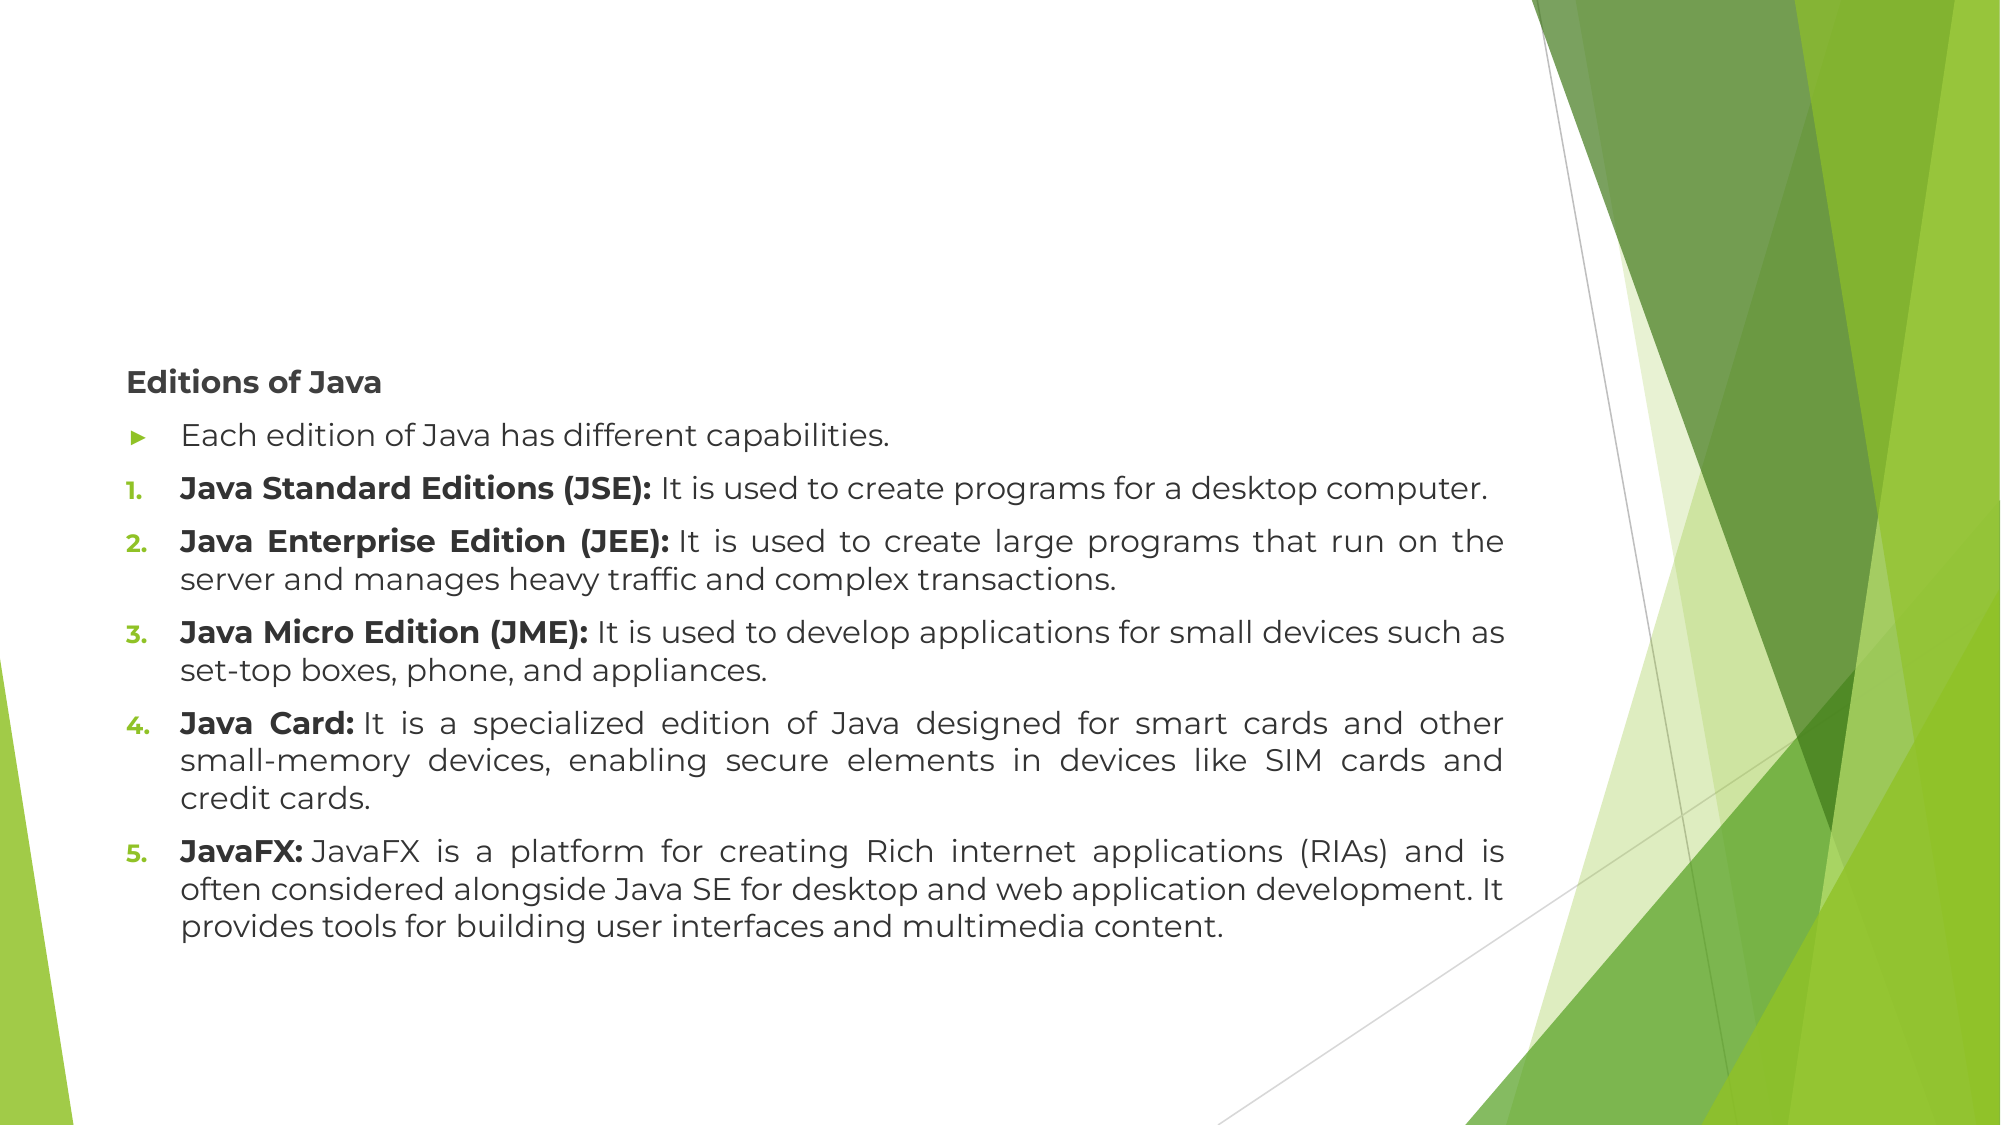

#
Editions of Java
Each edition of Java has different capabilities.
Java Standard Editions (JSE): It is used to create programs for a desktop computer.
Java Enterprise Edition (JEE): It is used to create large programs that run on the server and manages heavy traffic and complex transactions.
Java Micro Edition (JME): It is used to develop applications for small devices such as set-top boxes, phone, and appliances.
Java Card: It is a specialized edition of Java designed for smart cards and other small-memory devices, enabling secure elements in devices like SIM cards and credit cards.
JavaFX: JavaFX is a platform for creating Rich internet applications (RIAs) and is often considered alongside Java SE for desktop and web application development. It provides tools for building user interfaces and multimedia content.